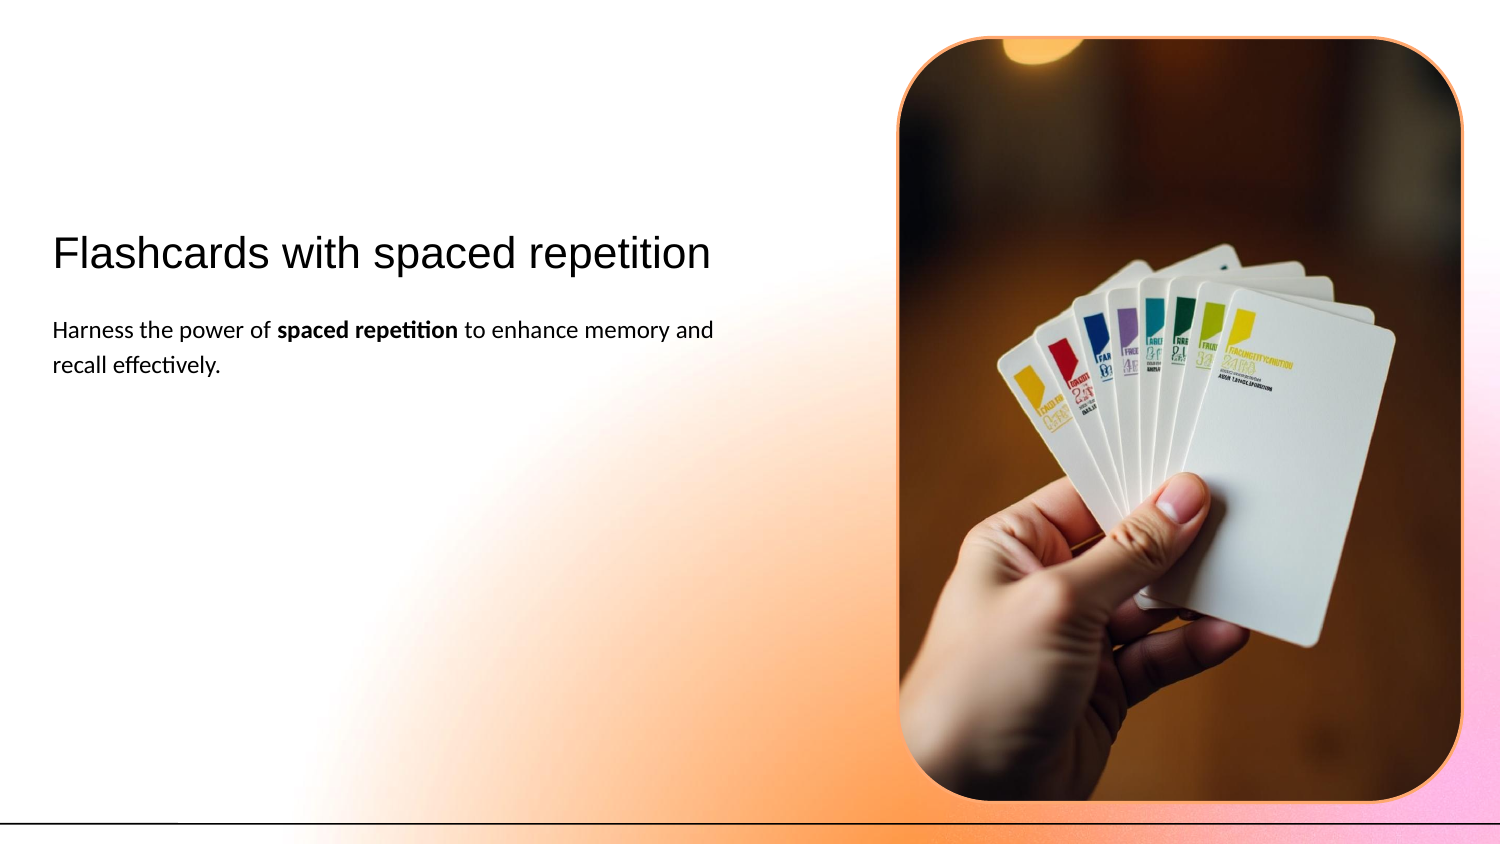

# Flashcards with spaced repetition
Harness the power of spaced repetition to enhance memory and recall effectively.